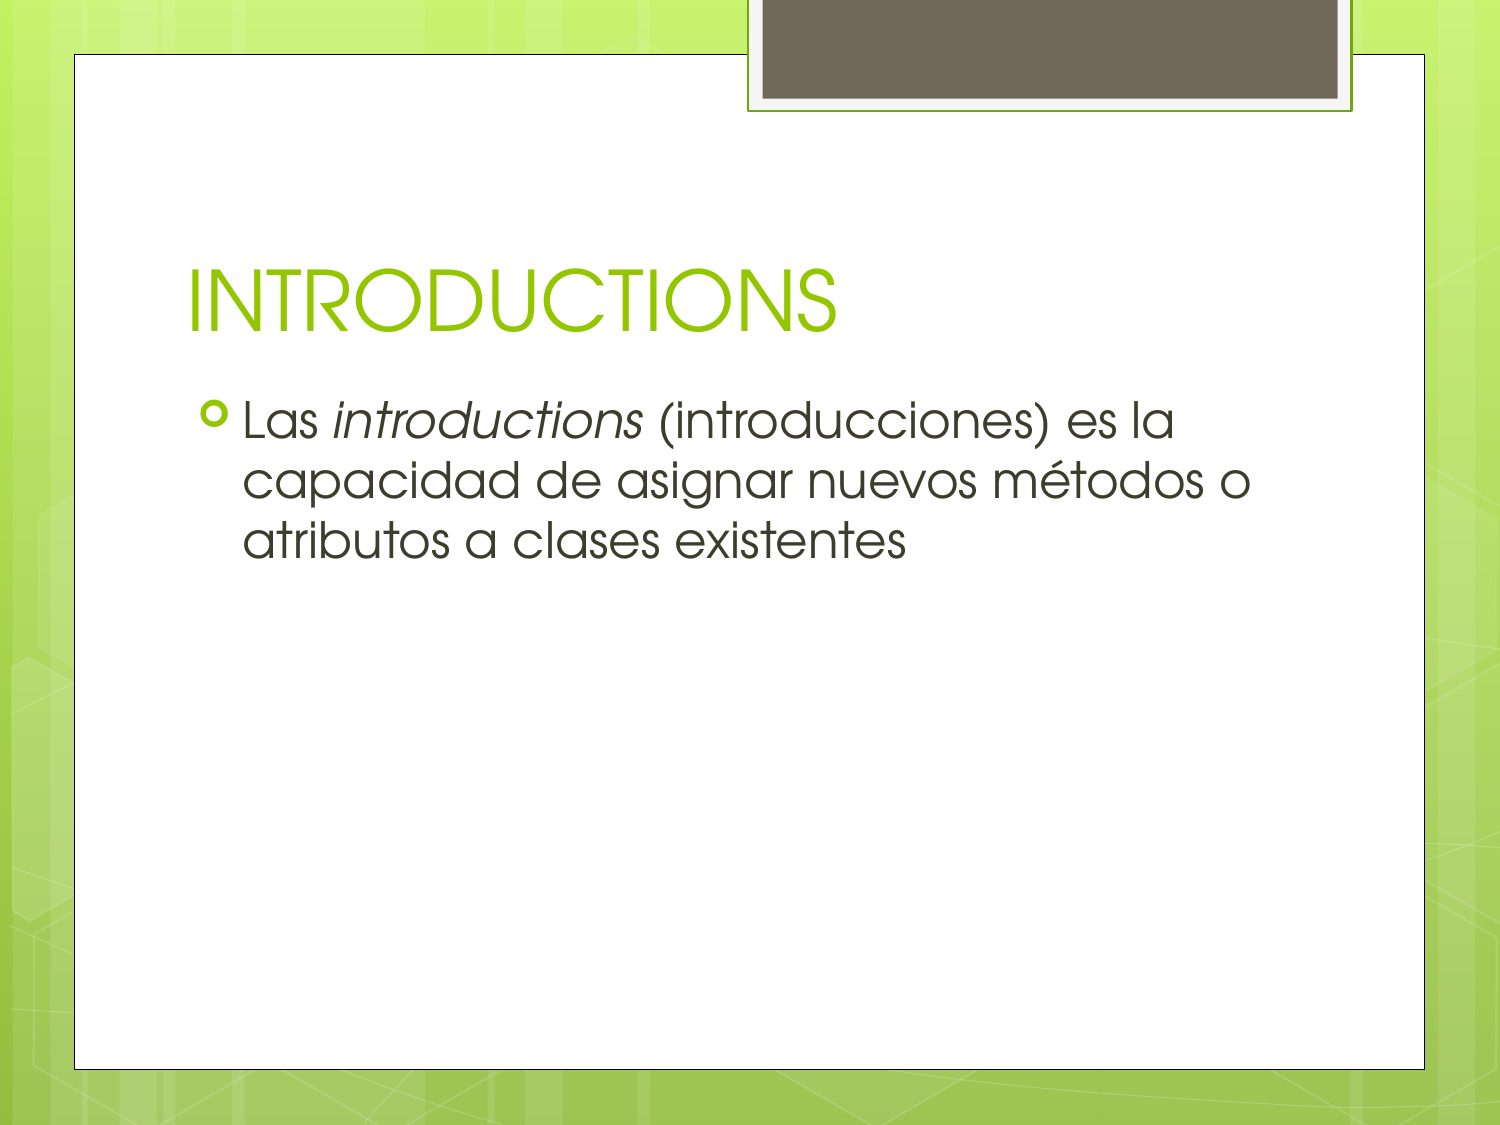

# INTRODUCTIONS
Las introductions (introducciones) es la capacidad de asignar nuevos métodos o atributos a clases existentes